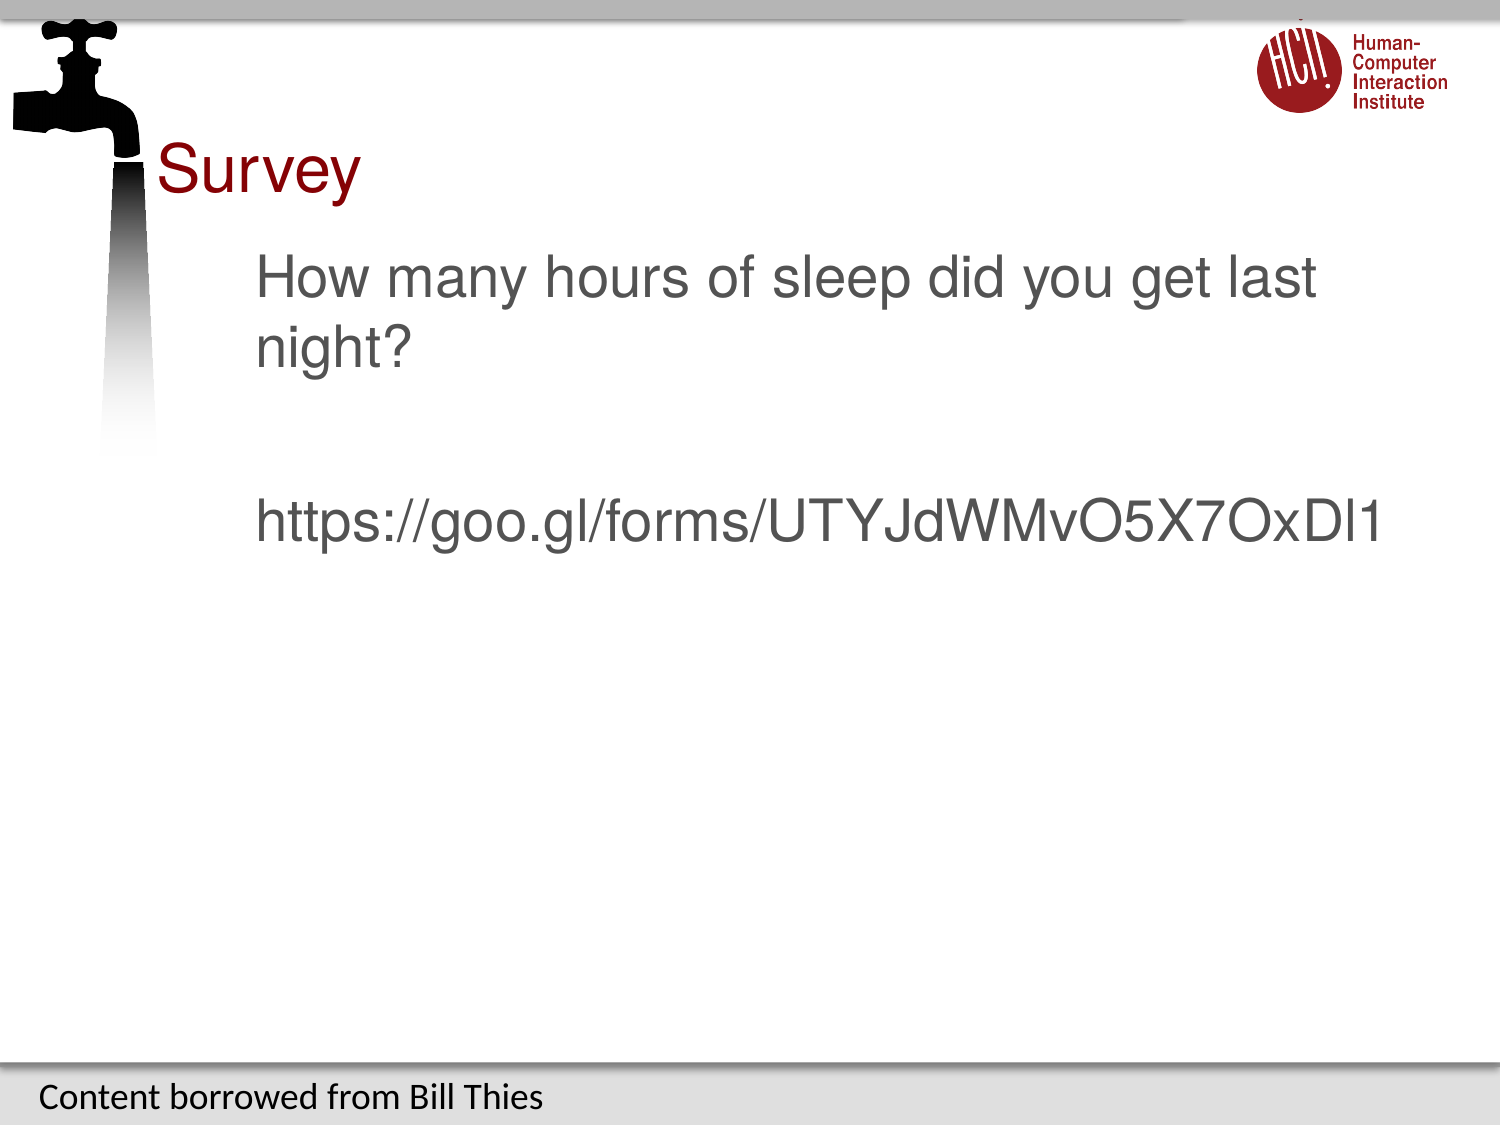

# Survey
How many hours of sleep did you get last night?

https://goo.gl/forms/UTYJdWMvO5X7OxDl1

Content borrowed from Bill Thies